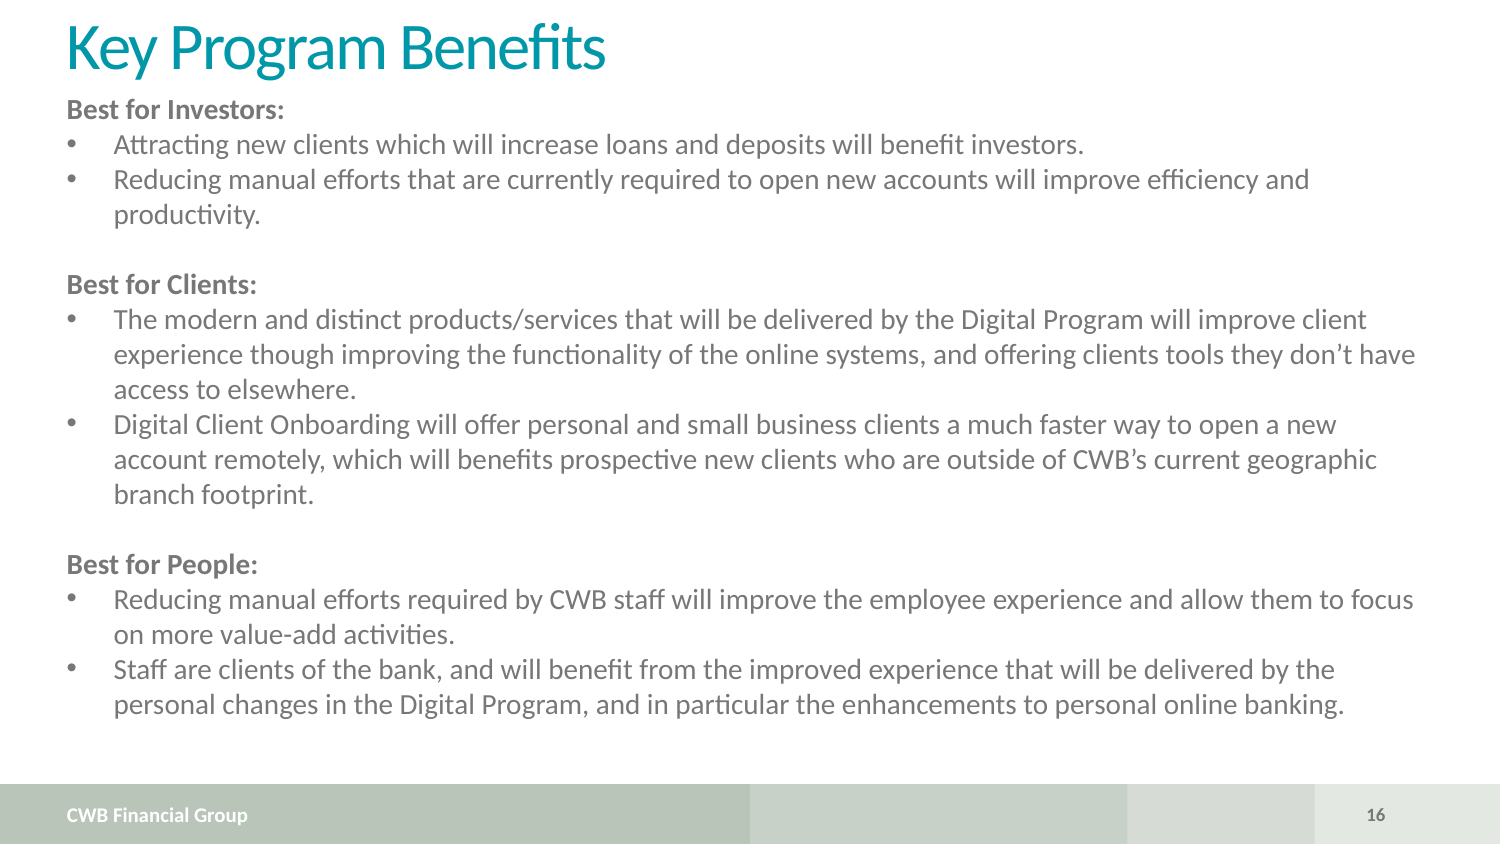

Key Program Benefits
Best for Investors:
Attracting new clients which will increase loans and deposits will benefit investors.
Reducing manual efforts that are currently required to open new accounts will improve efficiency and productivity.

Best for Clients:
The modern and distinct products/services that will be delivered by the Digital Program will improve client experience though improving the functionality of the online systems, and offering clients tools they don’t have access to elsewhere.
Digital Client Onboarding will offer personal and small business clients a much faster way to open a new account remotely, which will benefits prospective new clients who are outside of CWB’s current geographic branch footprint.

Best for People:
Reducing manual efforts required by CWB staff will improve the employee experience and allow them to focus on more value-add activities.
Staff are clients of the bank, and will benefit from the improved experience that will be delivered by the personal changes in the Digital Program, and in particular the enhancements to personal online banking.